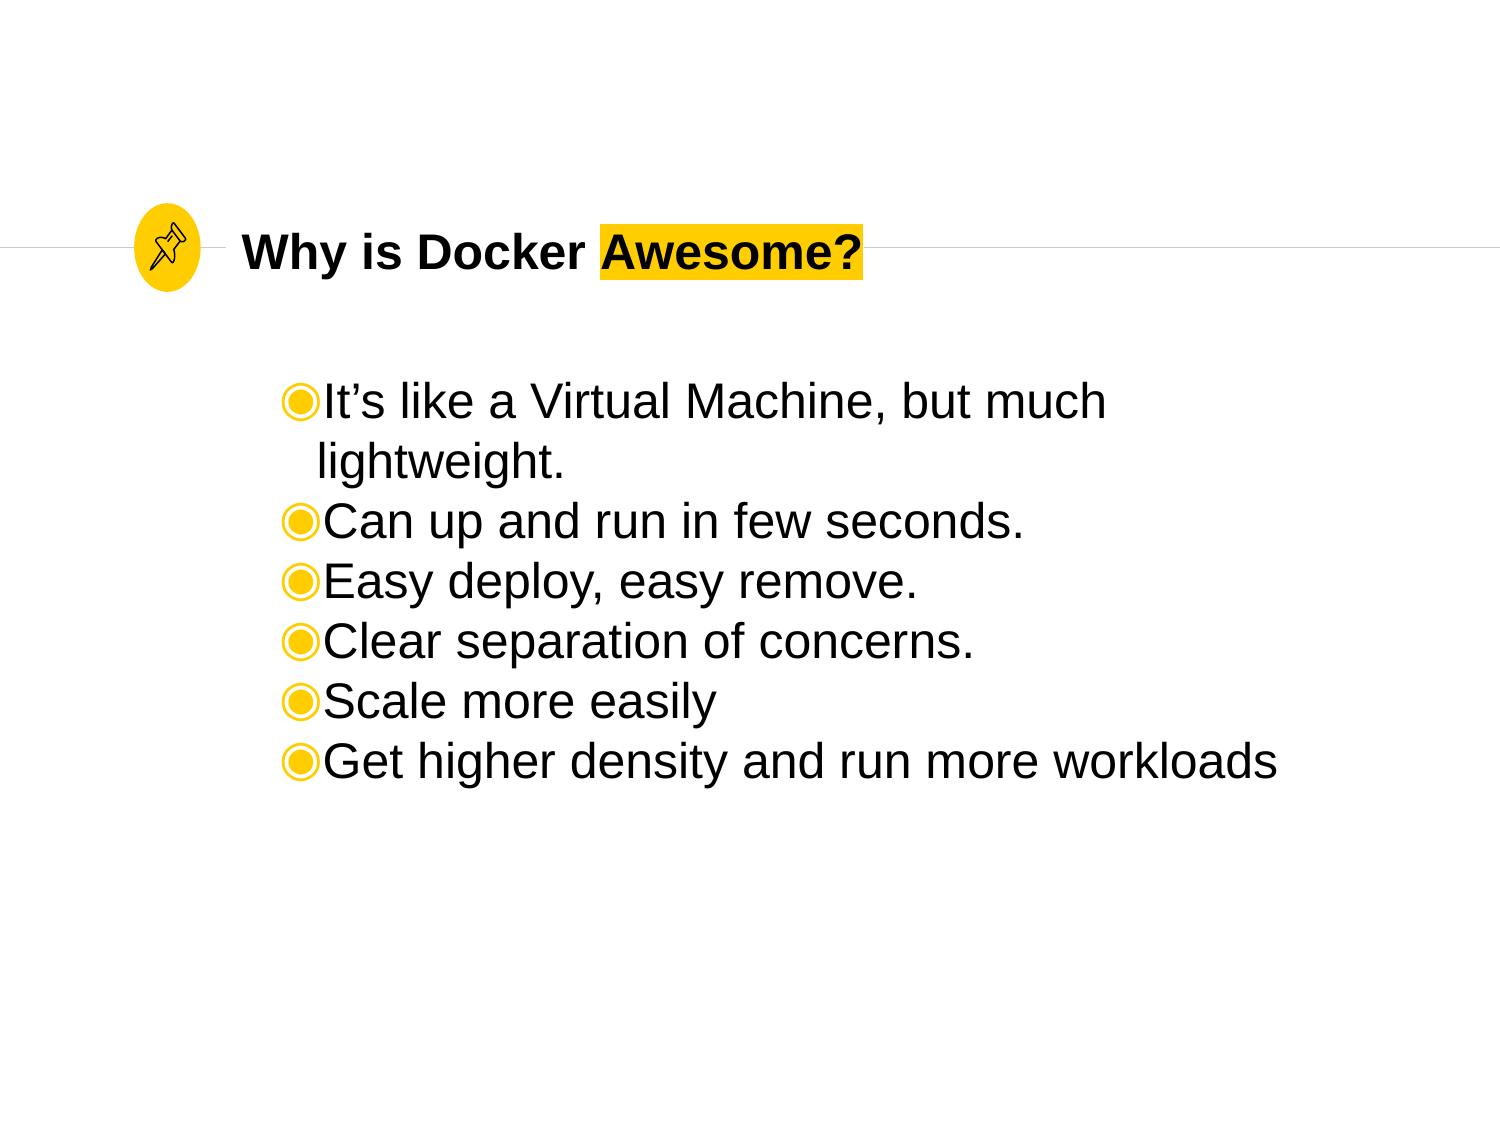

# Why is Docker Awesome?

It’s like a Virtual Machine, but much lightweight.
Can up and run in few seconds.
Easy deploy, easy remove.
Clear separation of concerns.
Scale more easily
Get higher density and run more workloads